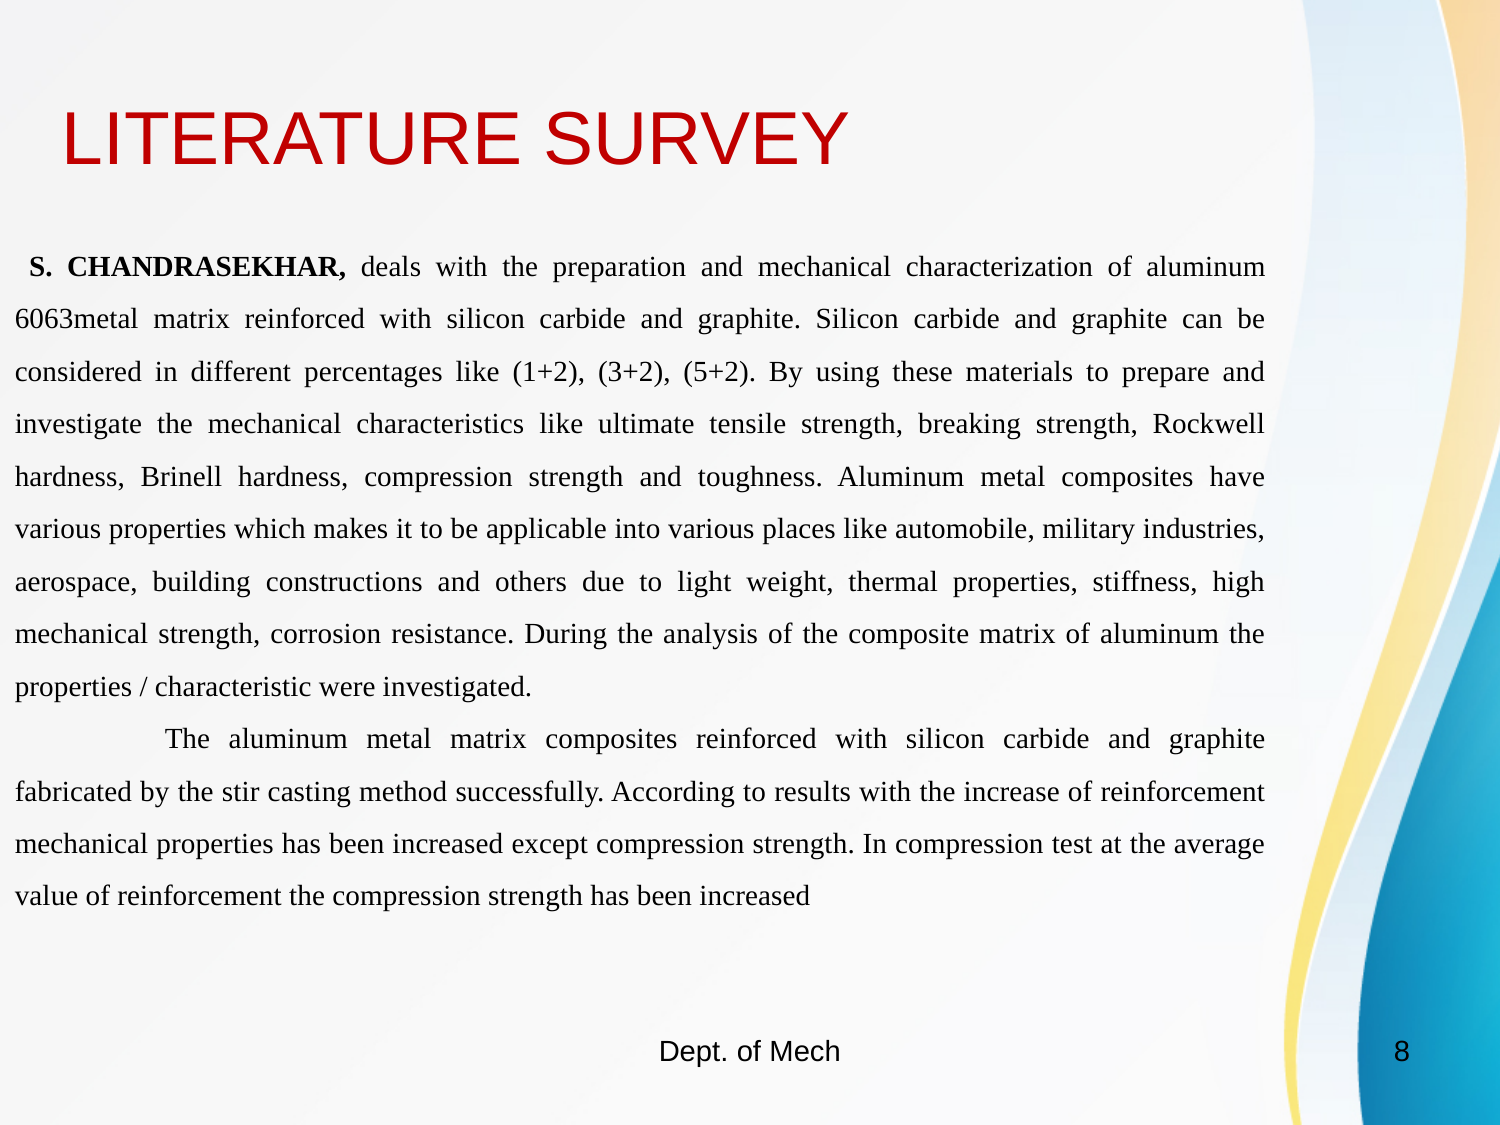

LITERATURE SURVEY
 S. CHANDRASEKHAR, deals with the preparation and mechanical characterization of aluminum 6063metal matrix reinforced with silicon carbide and graphite. Silicon carbide and graphite can be considered in different percentages like (1+2), (3+2), (5+2). By using these materials to prepare and investigate the mechanical characteristics like ultimate tensile strength, breaking strength, Rockwell hardness, Brinell hardness, compression strength and toughness. Aluminum metal composites have various properties which makes it to be applicable into various places like automobile, military industries, aerospace, building constructions and others due to light weight, thermal properties, stiffness, high mechanical strength, corrosion resistance. During the analysis of the composite matrix of aluminum the properties / characteristic were investigated.
	The aluminum metal matrix composites reinforced with silicon carbide and graphite fabricated by the stir casting method successfully. According to results with the increase of reinforcement mechanical properties has been increased except compression strength. In compression test at the average value of reinforcement the compression strength has been increased

Dept. of Mech
8